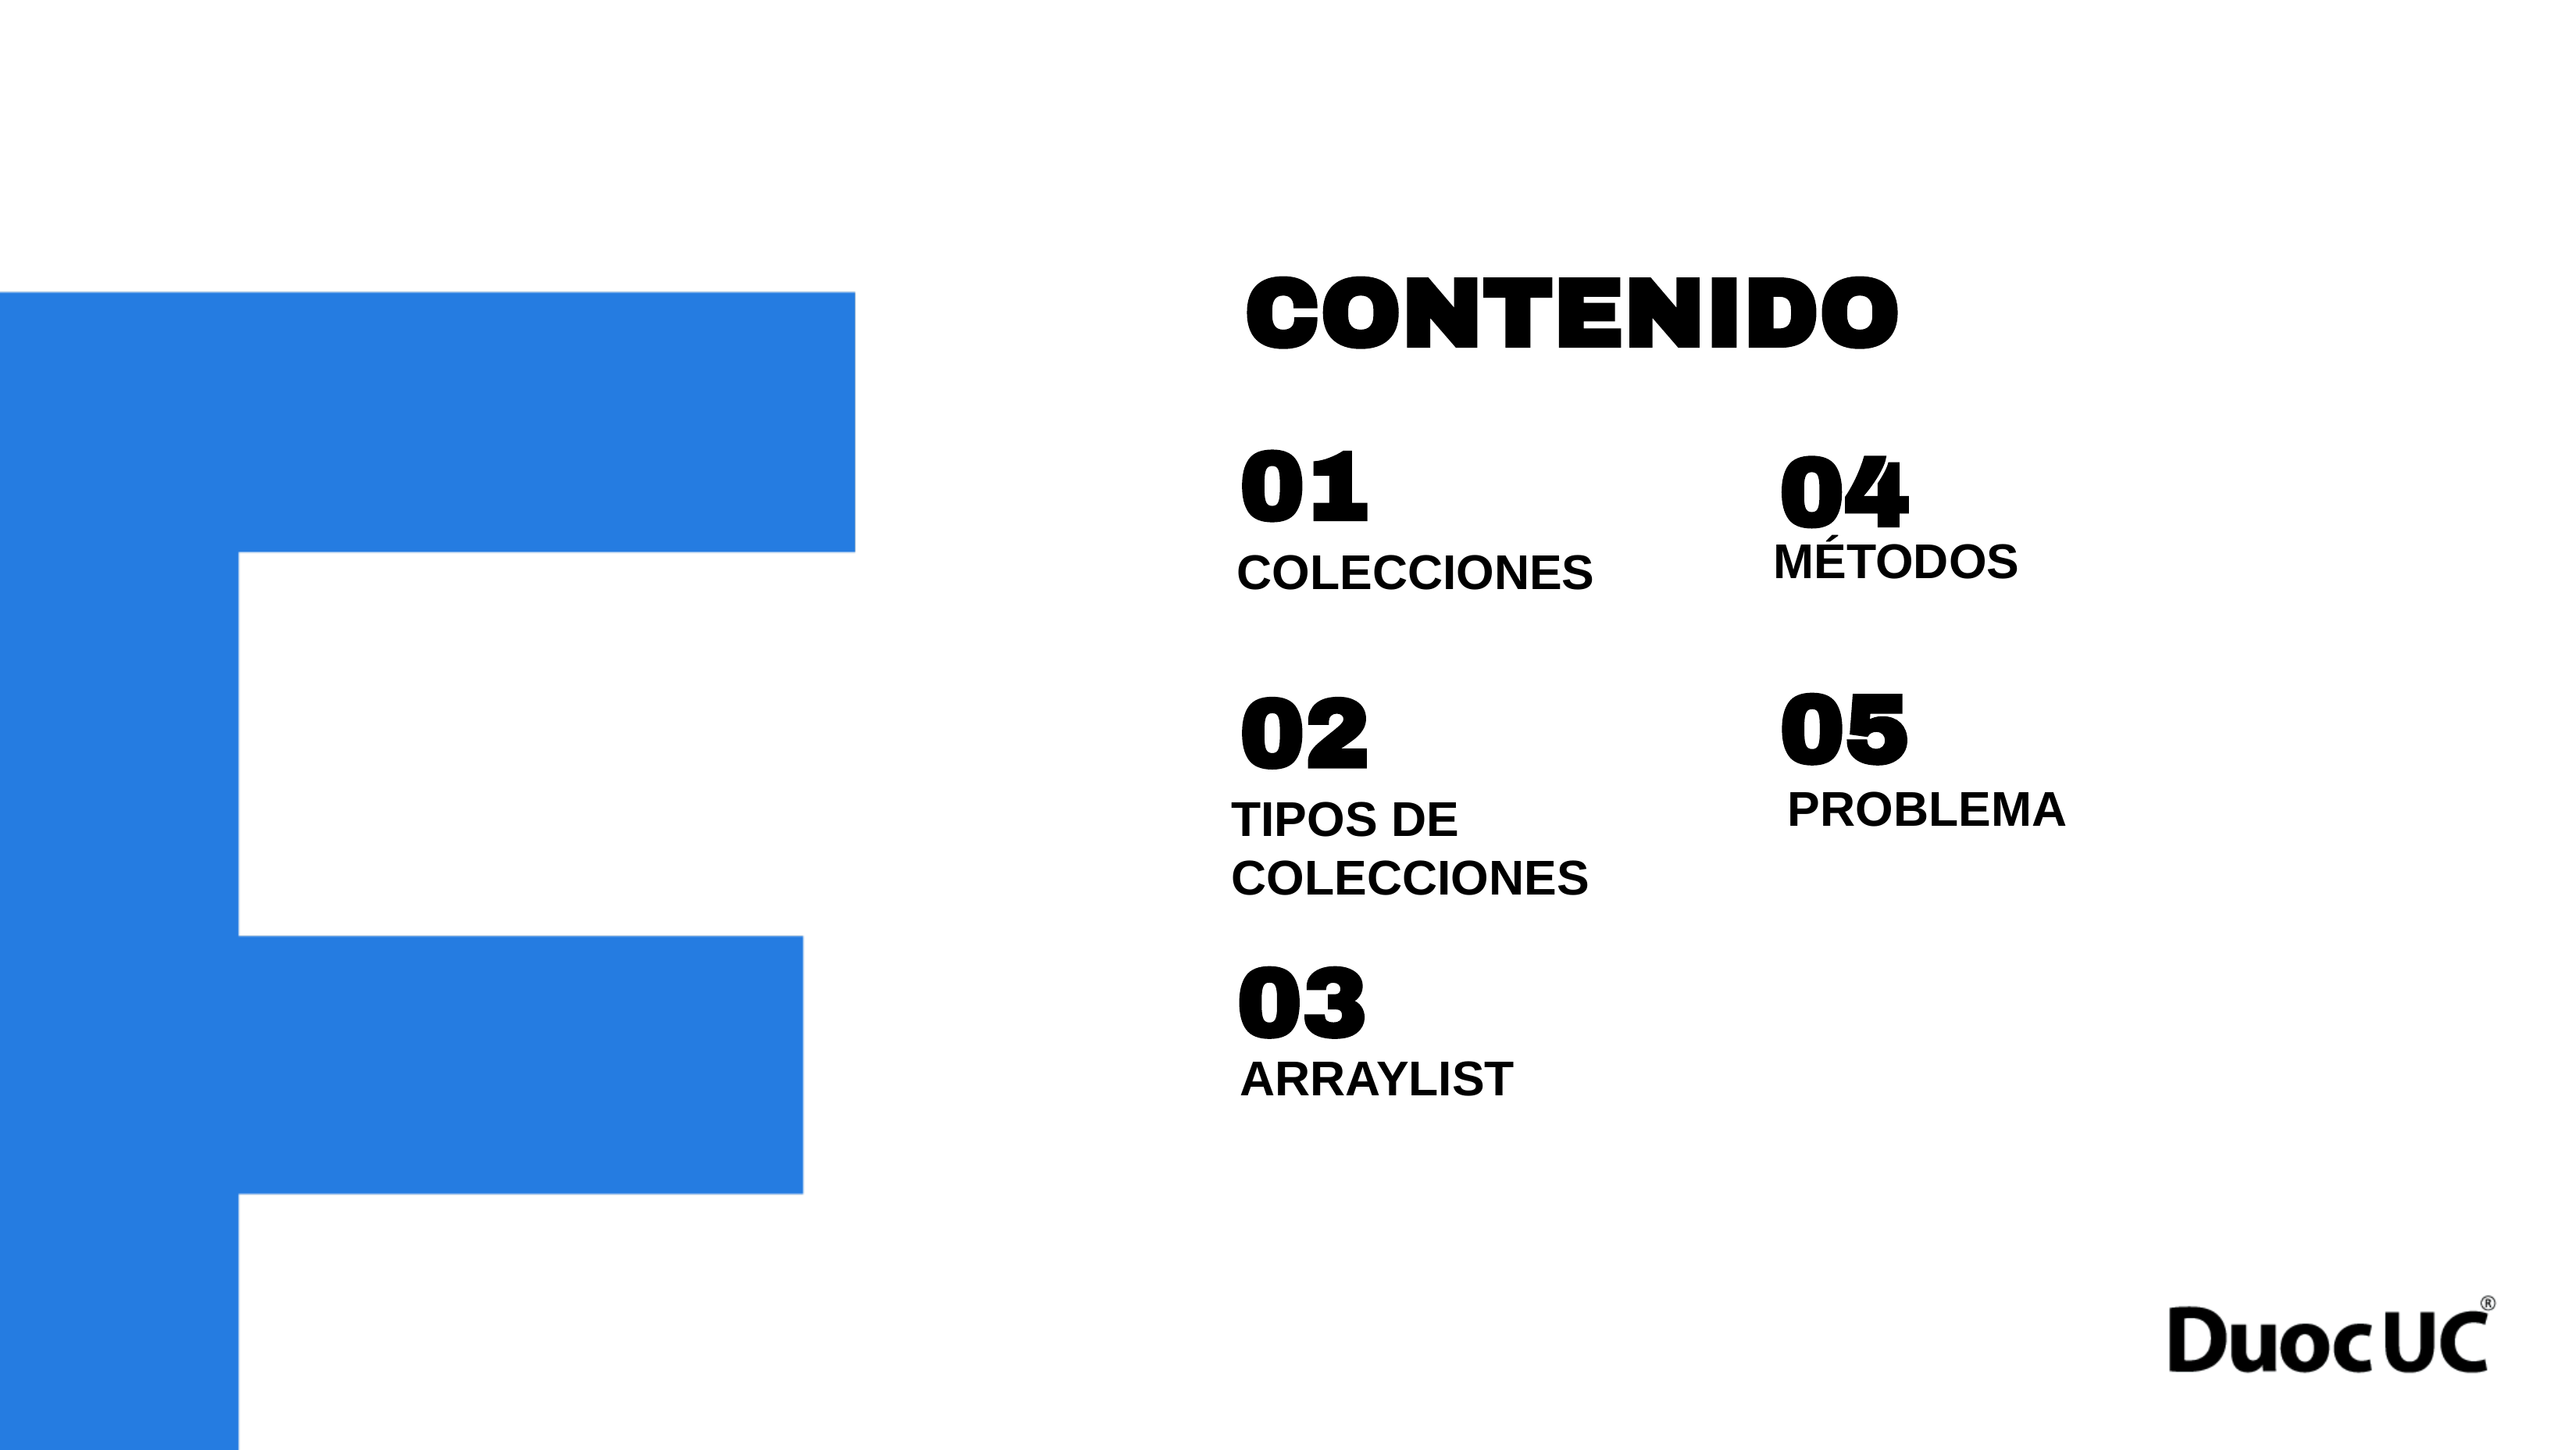

CONTENIDO
01
04
MÉTODOS
COLECCIONES
05
02
PROBLEMA
TIPOS DE COLECCIONES
03
ARRAYLIST